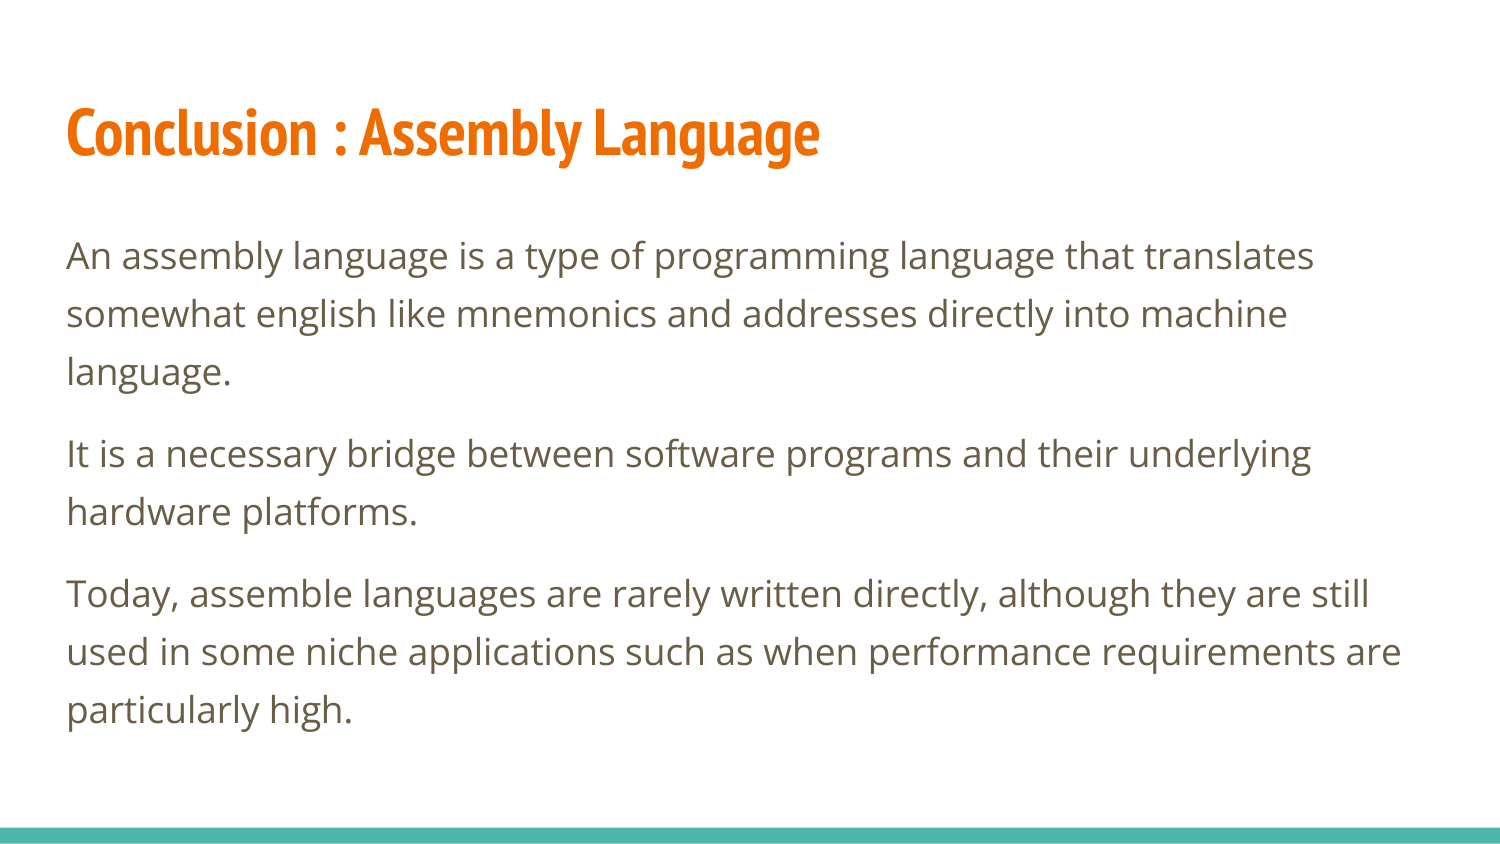

# Conclusion : Assembly Language
An assembly language is a type of programming language that translates somewhat english like mnemonics and addresses directly into machine language.
It is a necessary bridge between software programs and their underlying hardware platforms.
Today, assemble languages are rarely written directly, although they are still used in some niche applications such as when performance requirements are particularly high.